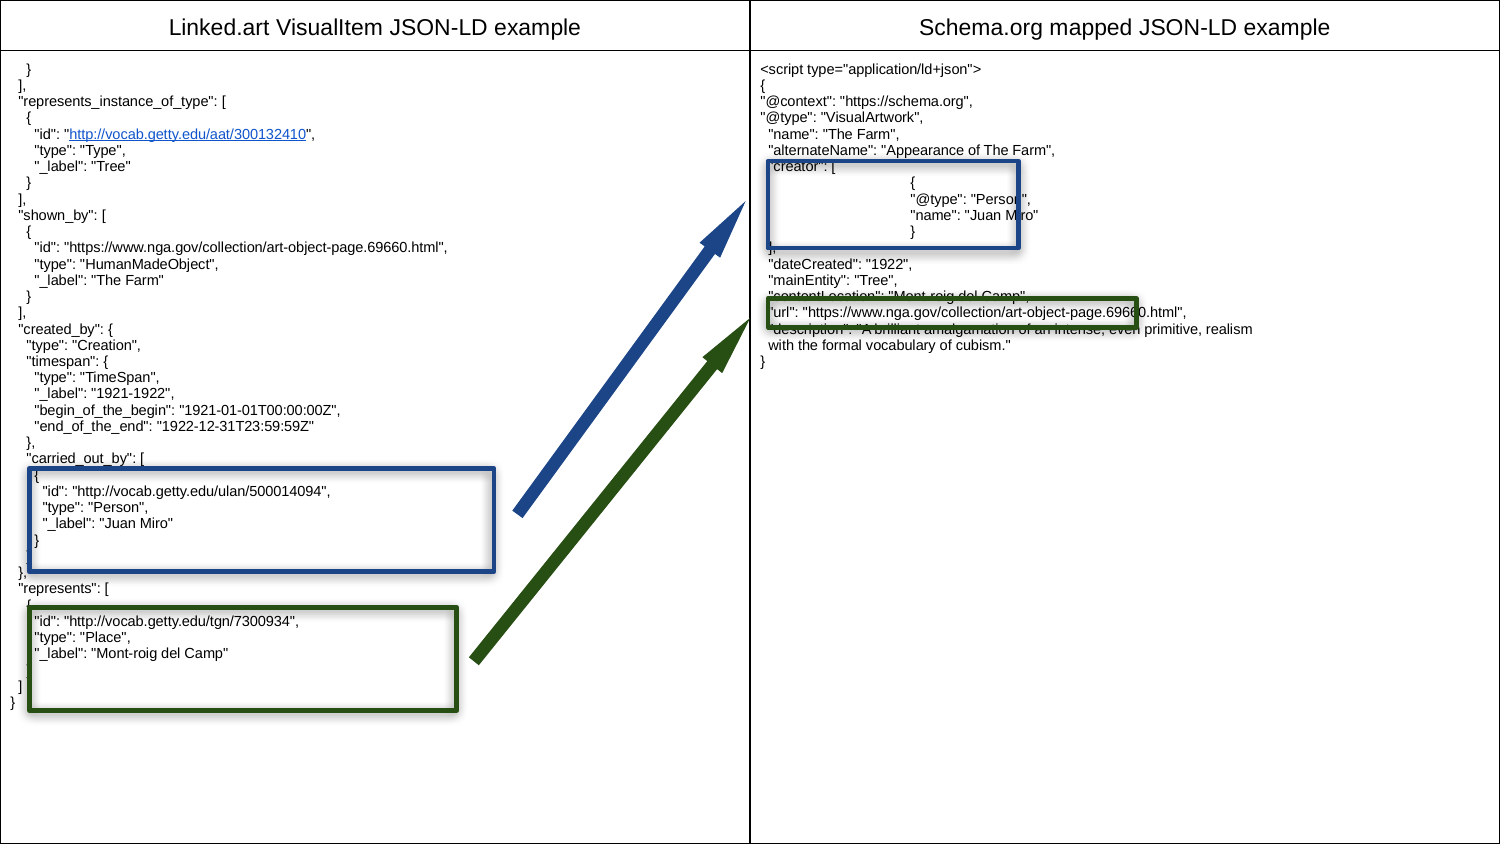

| Linked.art VisualItem JSON-LD example | Schema.org mapped JSON-LD example |
| --- | --- |
| } ], "represents\_instance\_of\_type": [ { "id": "http://vocab.getty.edu/aat/300132410", "type": "Type", "\_label": "Tree" } ], "shown\_by": [ { "id": "https://www.nga.gov/collection/art-object-page.69660.html", "type": "HumanMadeObject", "\_label": "The Farm" } ], "created\_by": { "type": "Creation", "timespan": { "type": "TimeSpan", "\_label": "1921-1922", "begin\_of\_the\_begin": "1921-01-01T00:00:00Z", "end\_of\_the\_end": "1922-12-31T23:59:59Z" }, "carried\_out\_by": [ { "id": "http://vocab.getty.edu/ulan/500014094", "type": "Person", "\_label": "Juan Miro" } ] }, "represents": [ { "id": "http://vocab.getty.edu/tgn/7300934", "type": "Place", "\_label": "Mont-roig del Camp" } ] } | <script type="application/ld+json"> { "@context": "https://schema.org", "@type": "VisualArtwork", "name": "The Farm", "alternateName": "Appearance of The Farm", "creator": [ { "@type": "Person", "name": "Juan Miro" } ], "dateCreated": "1922", "mainEntity": "Tree", "contentLocation": "Mont-roig del Camp", "url": "https://www.nga.gov/collection/art-object-page.69660.html", "description": "A brilliant amalgamation of an intense, even primitive, realism with the formal vocabulary of cubism." } |